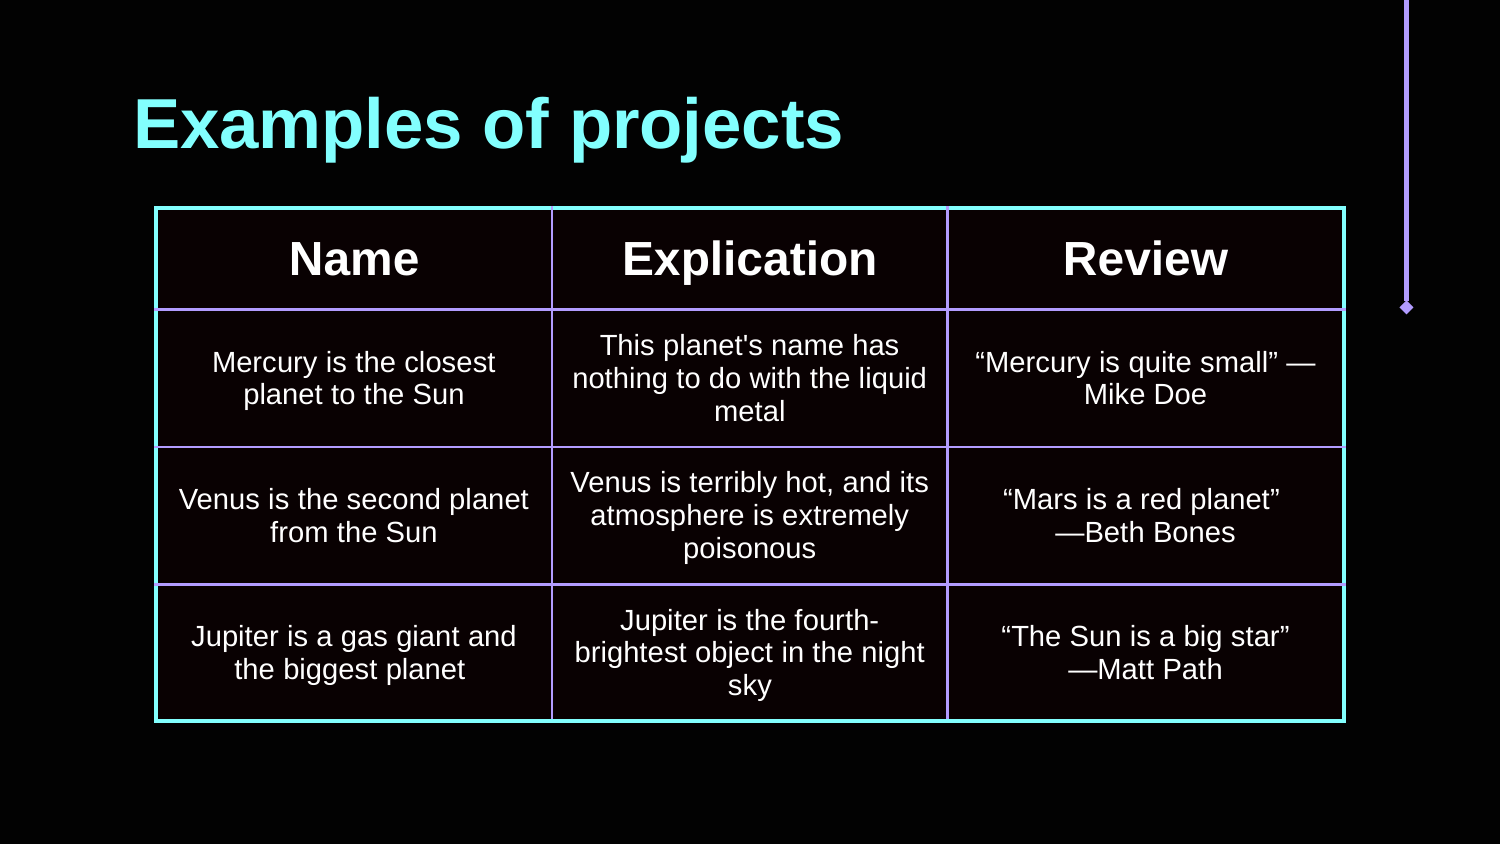

# Examples of projects
| Name | Explication | Review |
| --- | --- | --- |
| Mercury is the closest planet to the Sun | This planet's name has nothing to do with the liquid metal | “Mercury is quite small” —Mike Doe |
| Venus is the second planet from the Sun | Venus is terribly hot, and its atmosphere is extremely poisonous | “Mars is a red planet” —Beth Bones |
| Jupiter is a gas giant and the biggest planet | Jupiter is the fourth-brightest object in the night sky | “The Sun is a big star” —Matt Path |